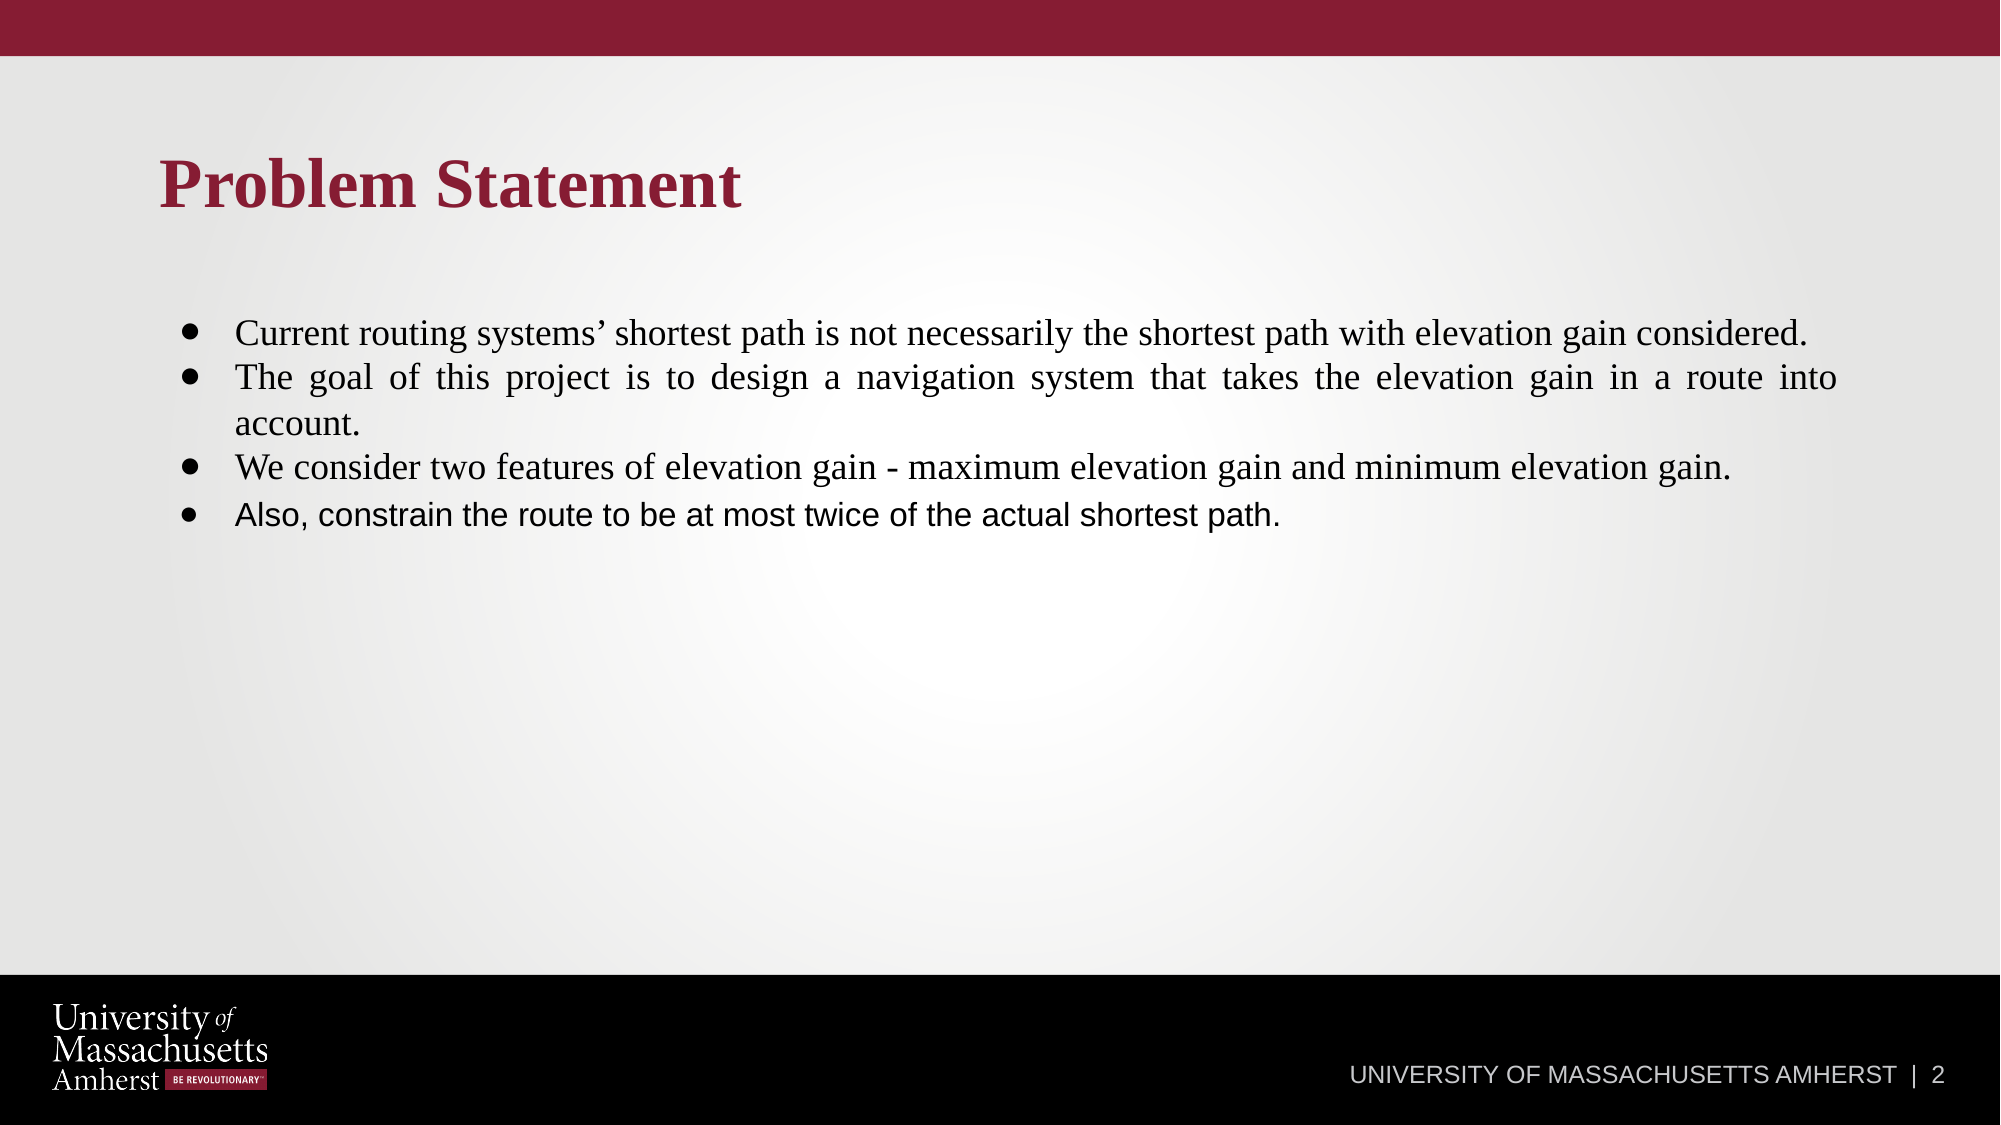

# Problem Statement

Current routing systems’ shortest path is not necessarily the shortest path with elevation gain considered.
The goal of this project is to design a navigation system that takes the elevation gain in a route into account.
We consider two features of elevation gain - maximum elevation gain and minimum elevation gain.
Also, constrain the route to be at most twice of the actual shortest path.

UNIVERSITY OF MASSACHUSETTS AMHERST  |  2